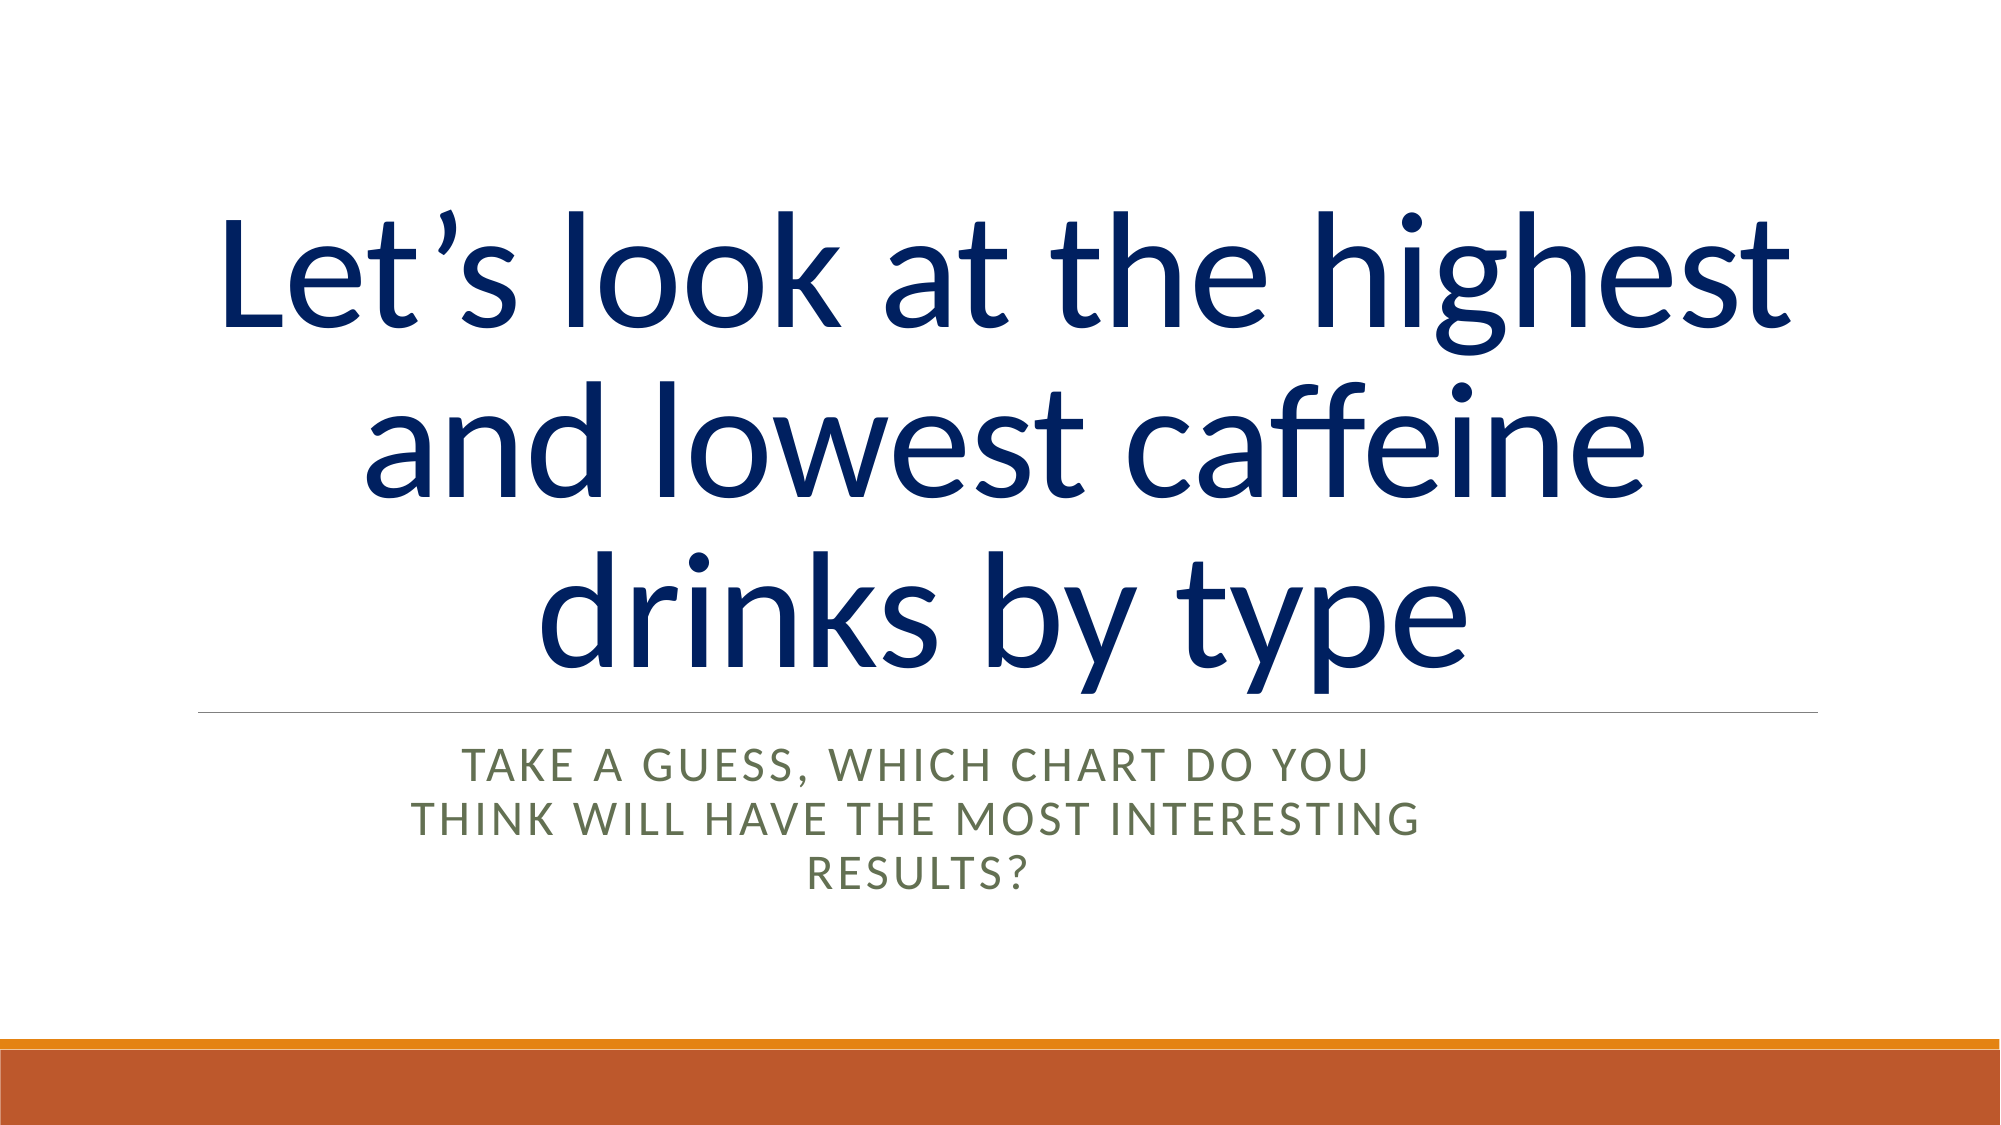

# Let’s look at the highest and lowest caffeine drinks by type
Take a guess, which chart do you think will have the most interesting results?